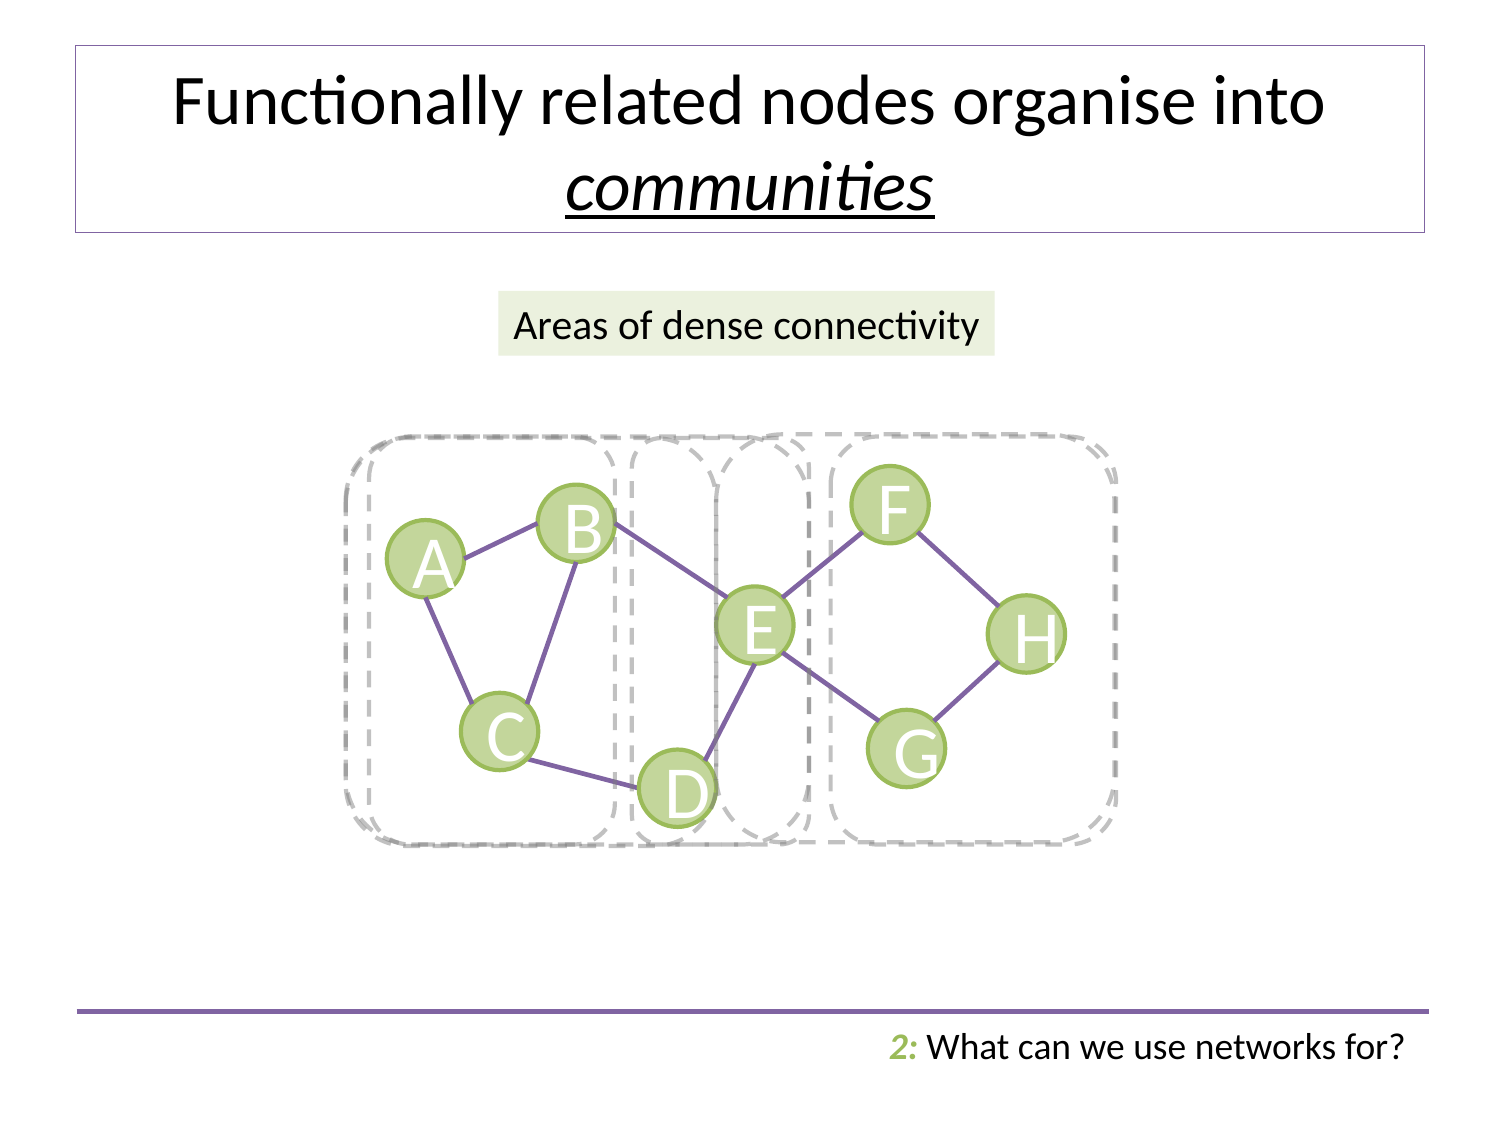

# Functionally related nodes organise into communities
Areas of dense connectivity

F
B
A
E
H
C
G
D
2: What can we use networks for?